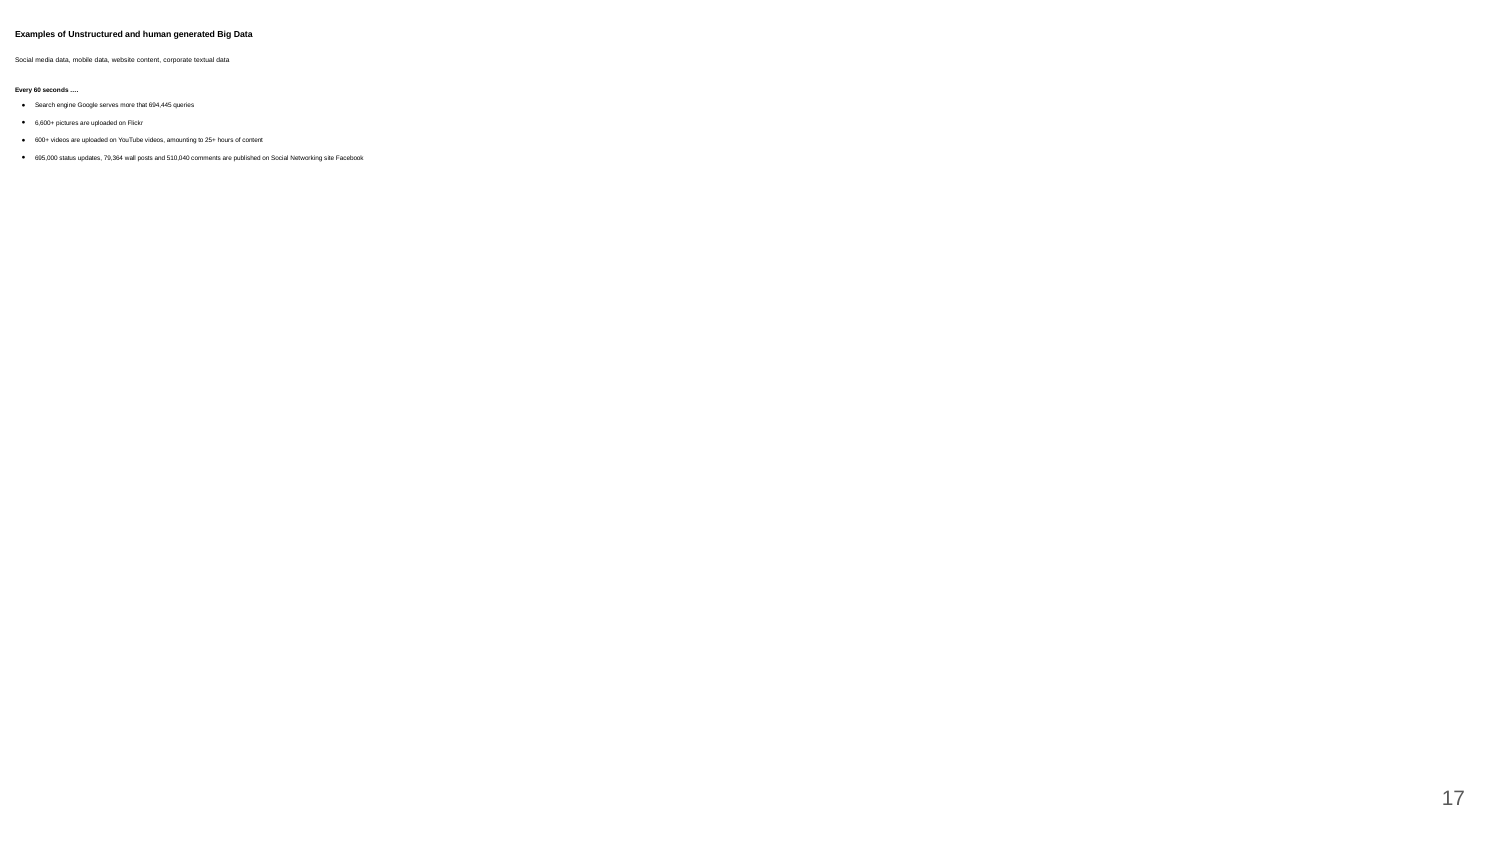

# Examples of Unstructured and human generated Big Data

Social media data, mobile data, website content, corporate textual data

Every 60 seconds ….
Search engine Google serves more that 694,445 queries
6,600+ pictures are uploaded on Flickr
600+ videos are uploaded on YouTube videos, amounting to 25+ hours of content
695,000 status updates, 79,364 wall posts and 510,040 comments are published on Social Networking site Facebook

17